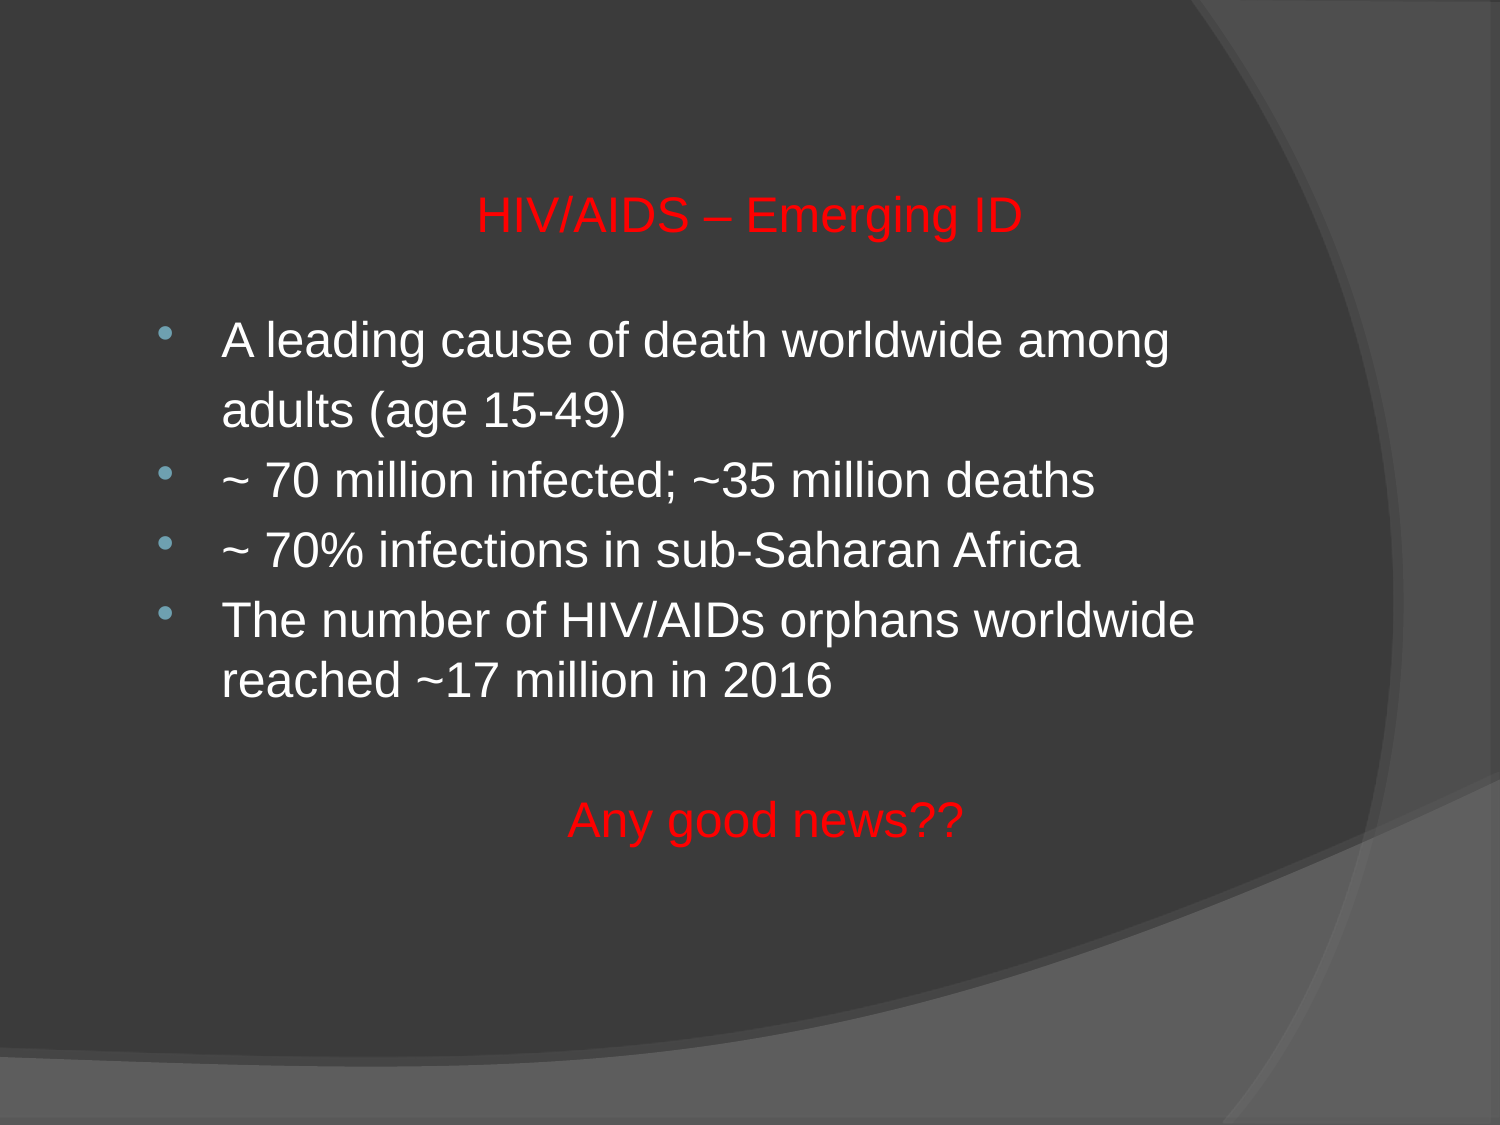

# HIV/AIDS – Emerging ID
A leading cause of death worldwide among
	adults (age 15-49)
~ 70 million infected; ~35 million deaths
~ 70% infections in sub-Saharan Africa
The number of HIV/AIDs orphans worldwide reached ~17 million in 2016

		              Any good news??